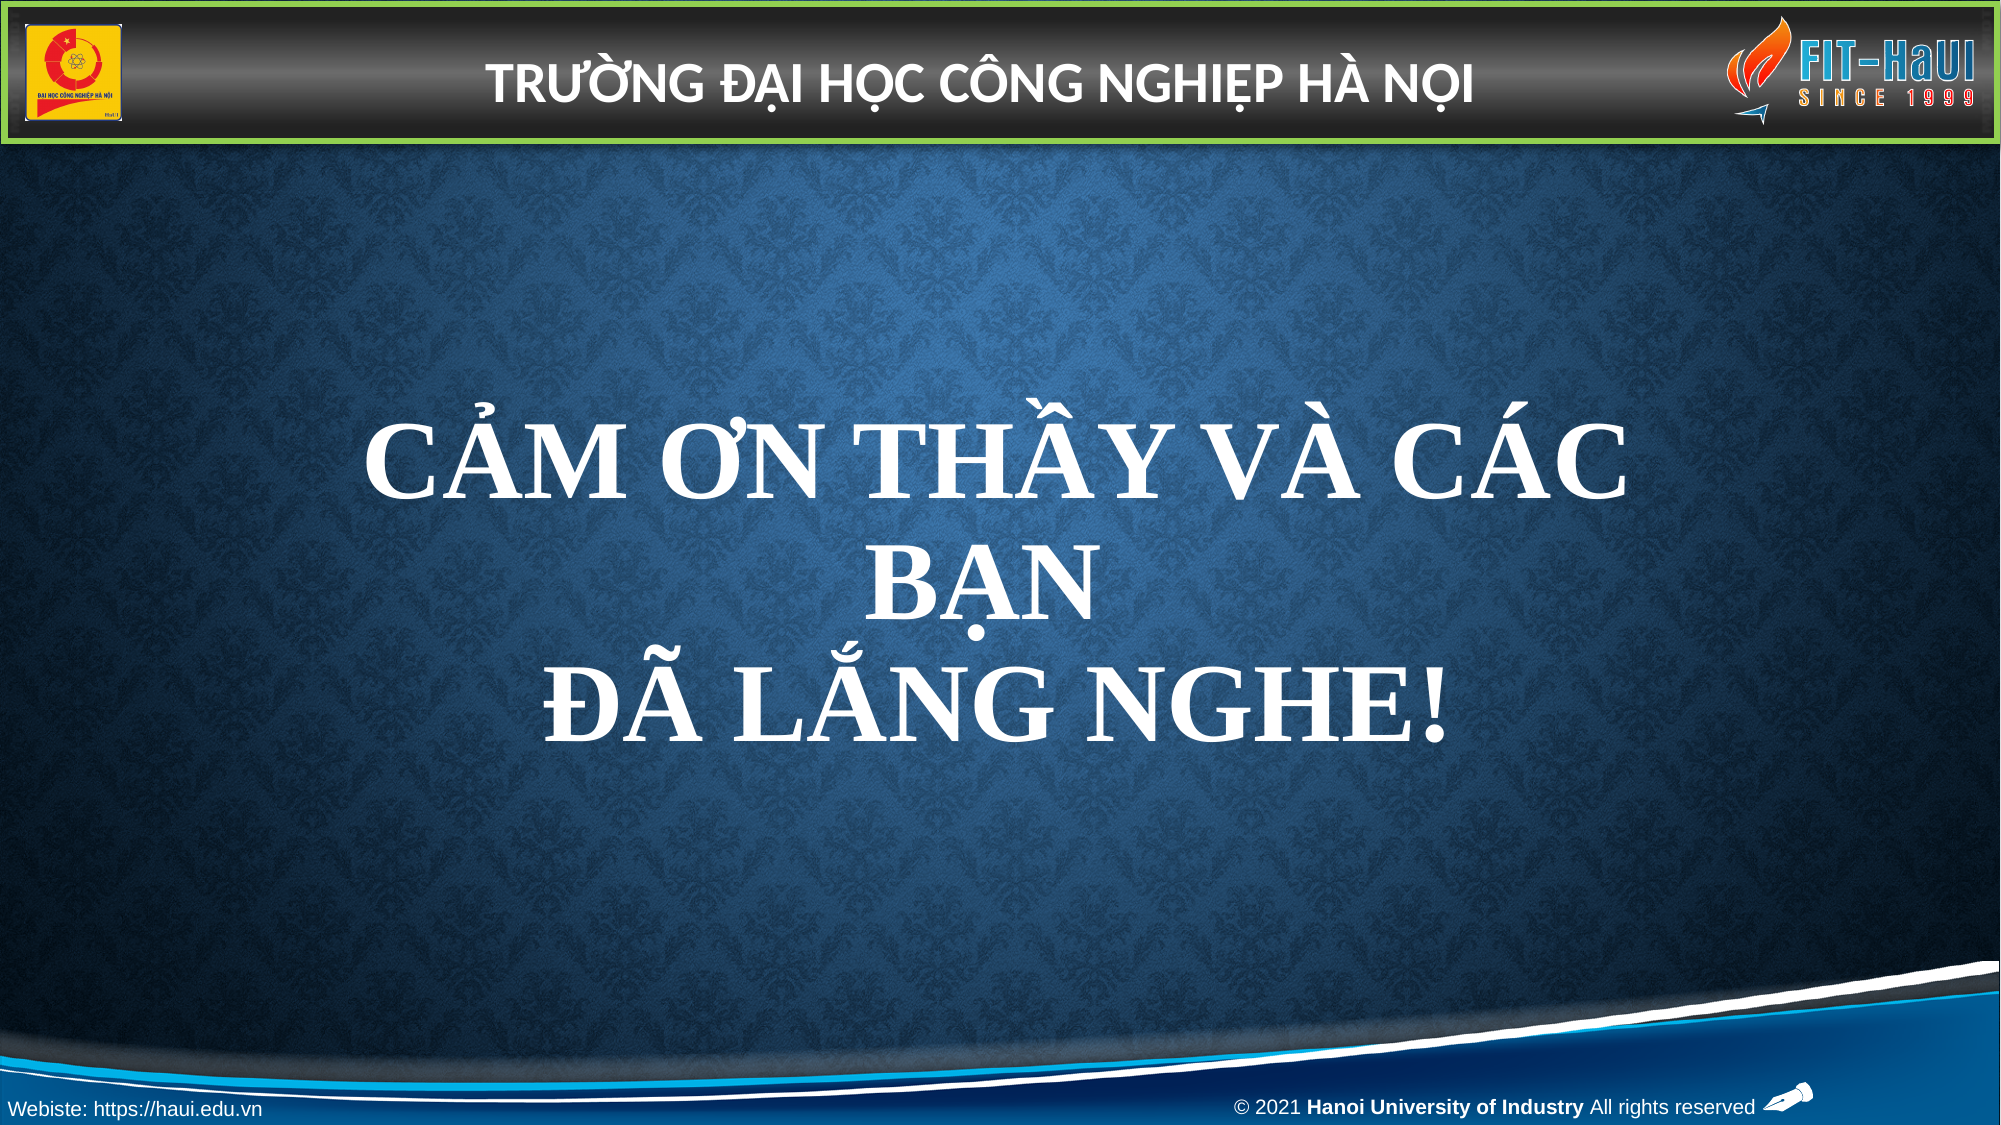

TRƯỜNG ĐẠI HỌC CÔNG NGHIỆP HÀ NỘI
# CẢM ƠN THẦY VÀ CÁC BẠN ĐÃ LẮNG NGHE!